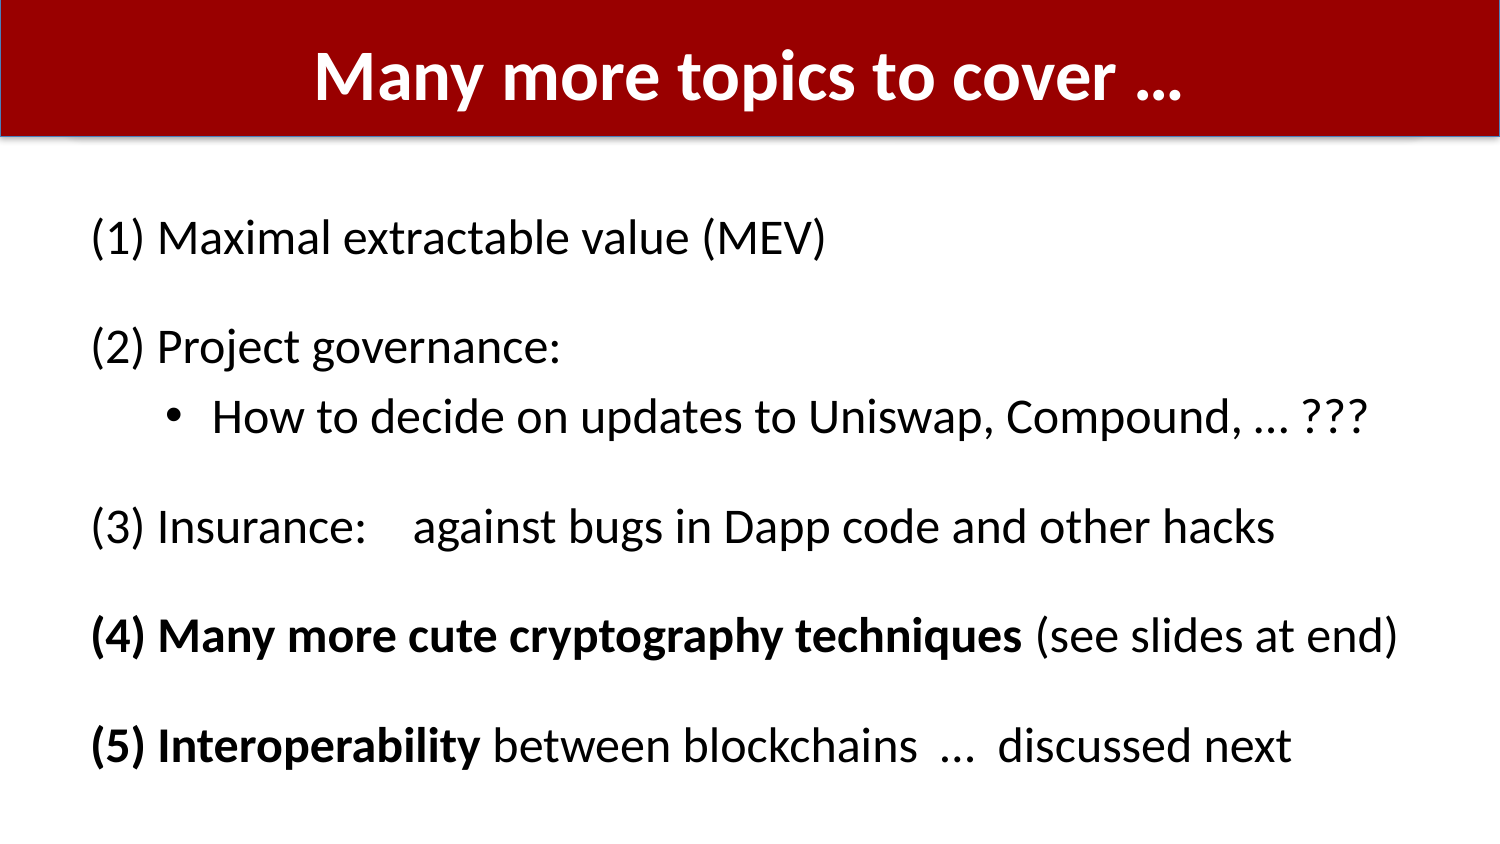

# Many more topics to cover …
(1) Maximal extractable value (MEV)
(2) Project governance:
How to decide on updates to Uniswap, Compound, … ???
(3) Insurance:    against bugs in Dapp code and other hacks
(4) Many more cute cryptography techniques (see slides at end)
(5) Interoperability between blockchains  …  discussed next